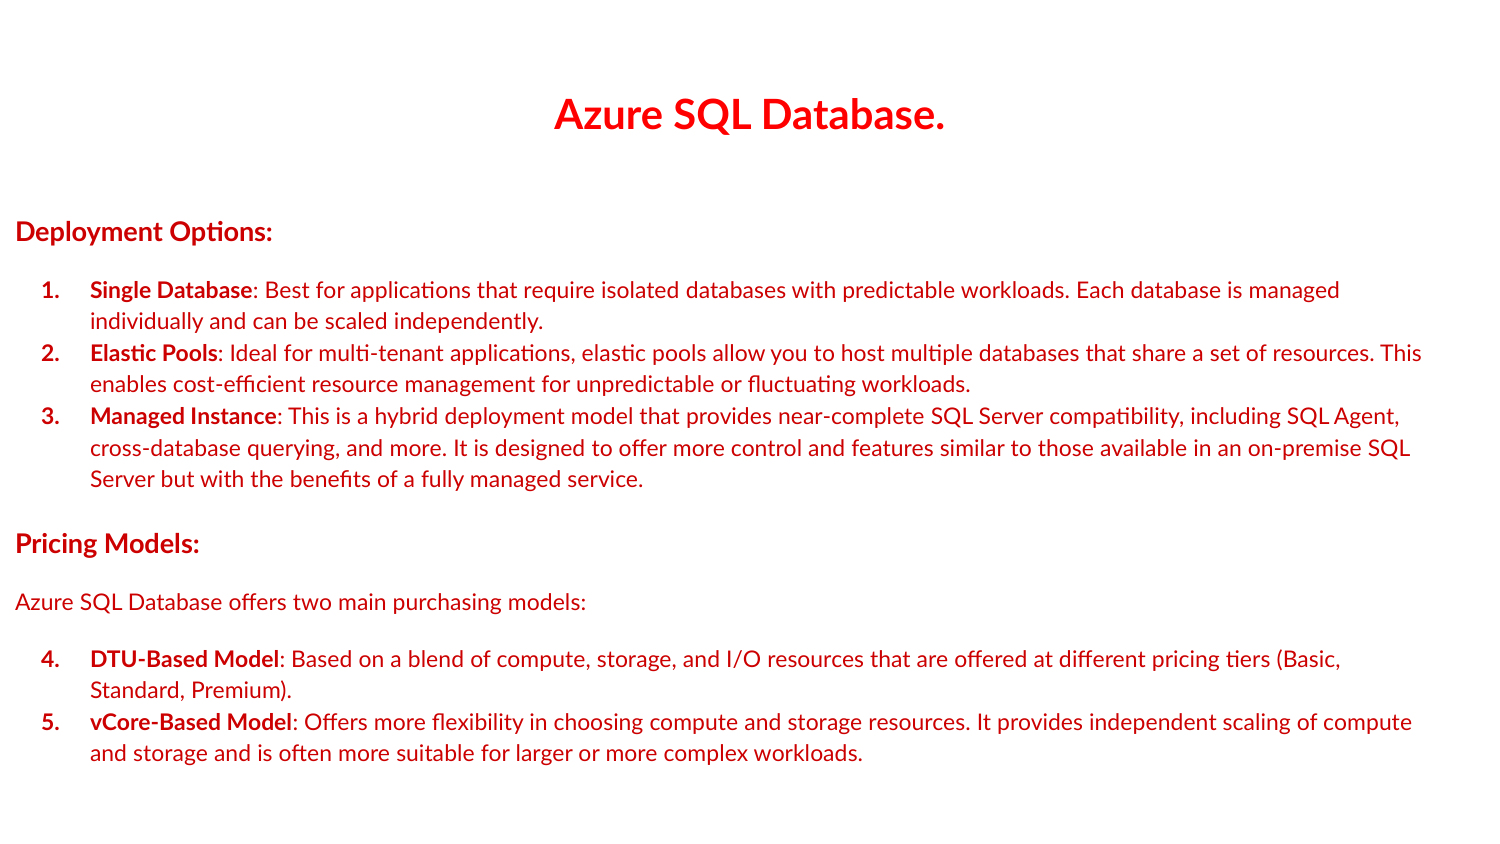

# Azure SQL Database.

Deployment Options:
Single Database: Best for applications that require isolated databases with predictable workloads. Each database is managed individually and can be scaled independently.
Elastic Pools: Ideal for multi-tenant applications, elastic pools allow you to host multiple databases that share a set of resources. This enables cost-efficient resource management for unpredictable or fluctuating workloads.
Managed Instance: This is a hybrid deployment model that provides near-complete SQL Server compatibility, including SQL Agent, cross-database querying, and more. It is designed to offer more control and features similar to those available in an on-premise SQL Server but with the benefits of a fully managed service.
Pricing Models:
Azure SQL Database offers two main purchasing models:
DTU-Based Model: Based on a blend of compute, storage, and I/O resources that are offered at different pricing tiers (Basic, Standard, Premium).
vCore-Based Model: Offers more flexibility in choosing compute and storage resources. It provides independent scaling of compute and storage and is often more suitable for larger or more complex workloads.